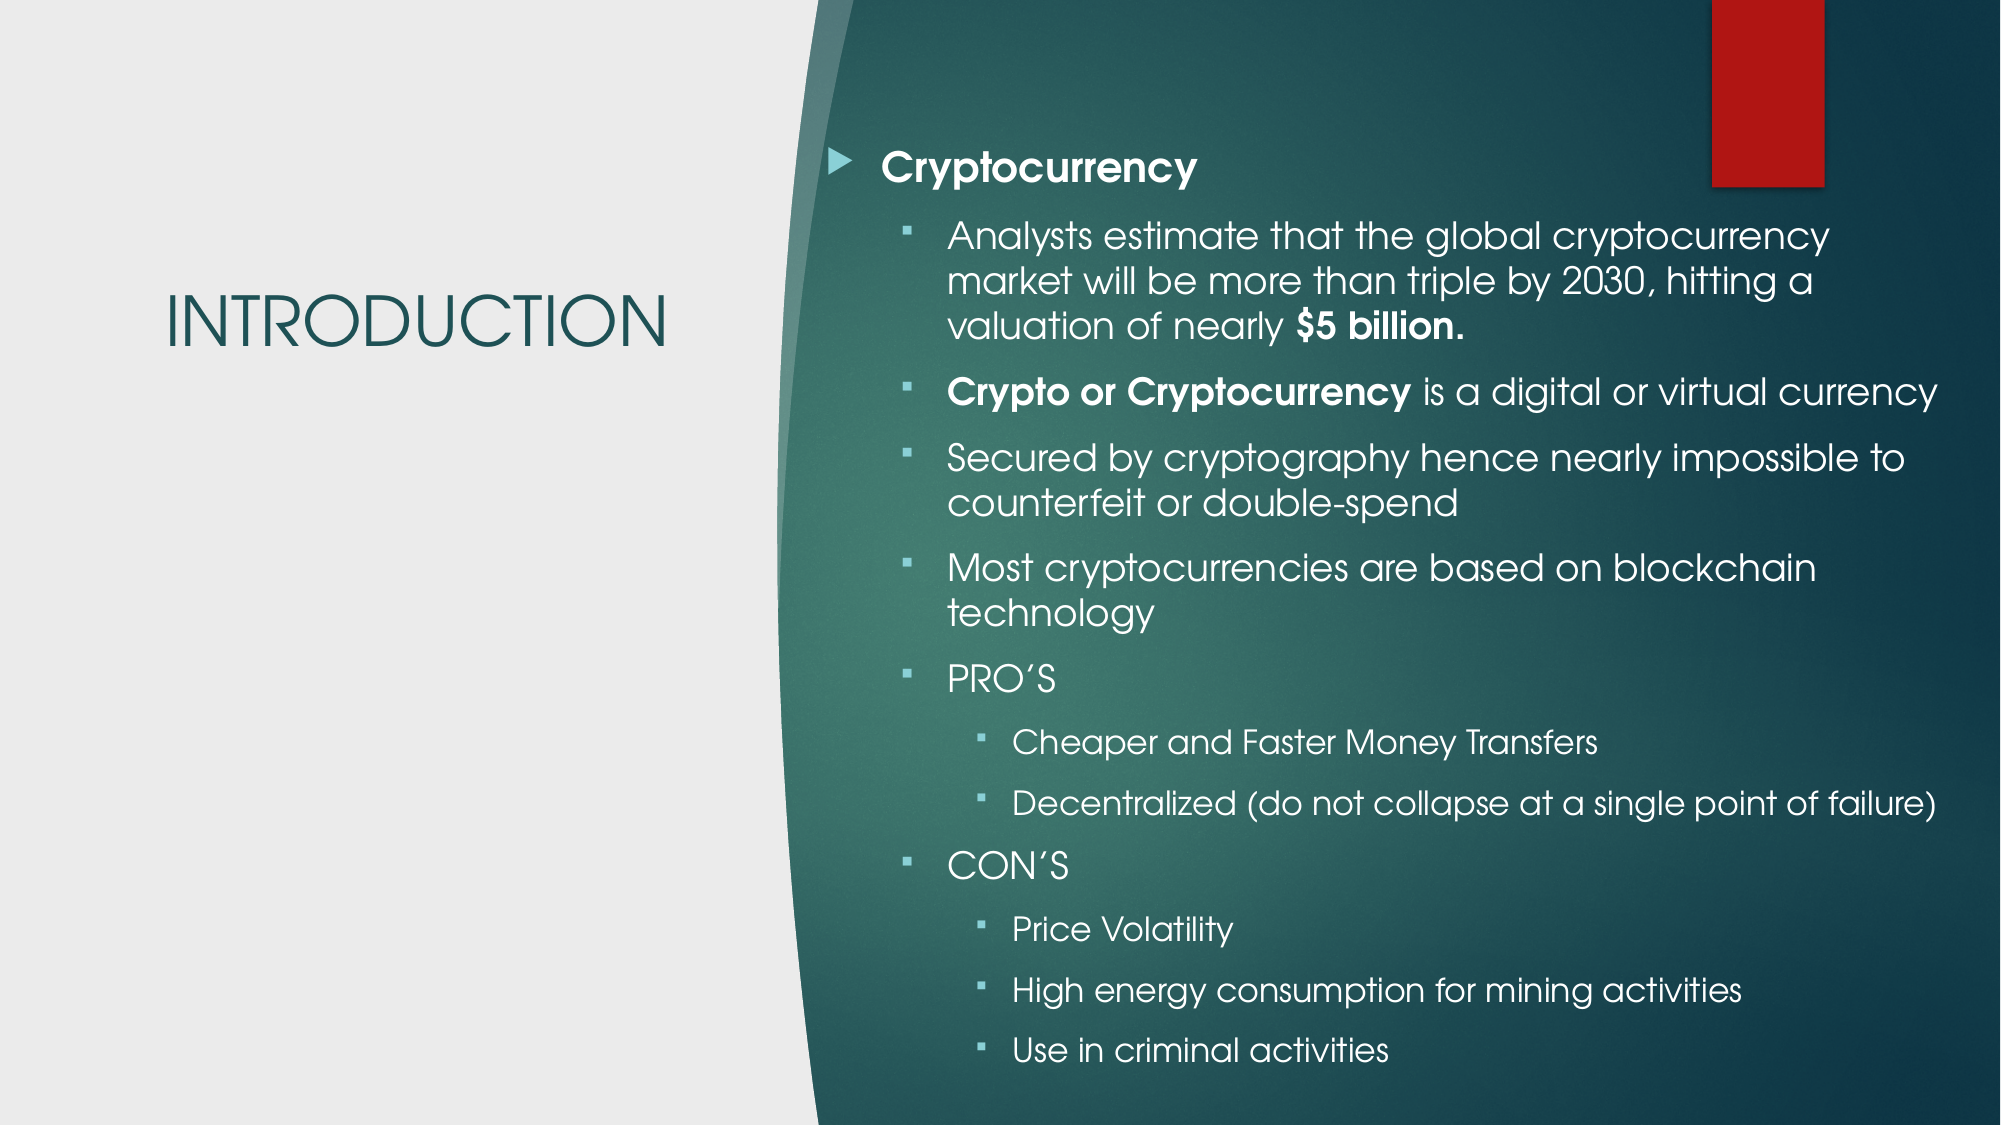

Cryptocurrency
Analysts estimate that the global cryptocurrency market will be more than triple by 2030, hitting a valuation of nearly $5 billion.
Crypto or Cryptocurrency is a digital or virtual currency
Secured by cryptography hence nearly impossible to counterfeit or double-spend
Most cryptocurrencies are based on blockchain technology
PRO’S
Cheaper and Faster Money Transfers
Decentralized (do not collapse at a single point of failure)
CON’S
Price Volatility
High energy consumption for mining activities
Use in criminal activities

# INTRODUCTION